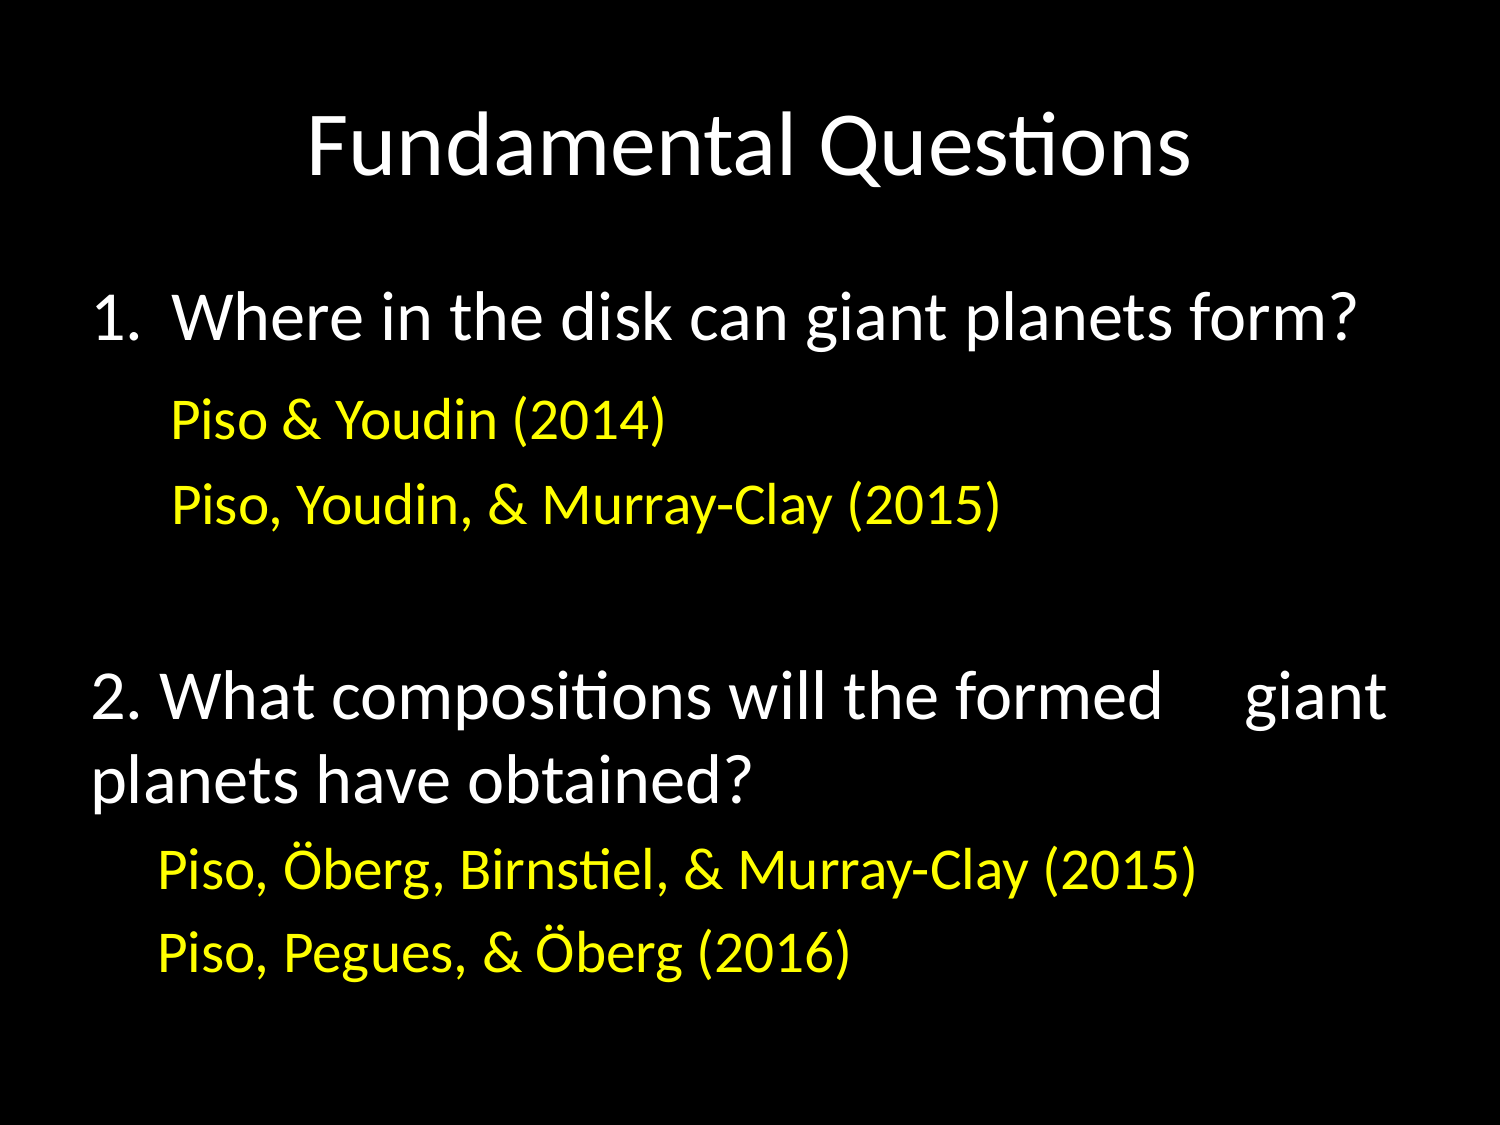

# Fundamental Questions
Where in the disk can giant planets form?
     Piso & Youdin (2014)
      Piso, Youdin, & Murray-Clay (2015)

2. What compositions will the formed     giant planets have obtained?
     Piso, Öberg, Birnstiel, & Murray-Clay (2015)
     Piso, Pegues, & Öberg (2016)